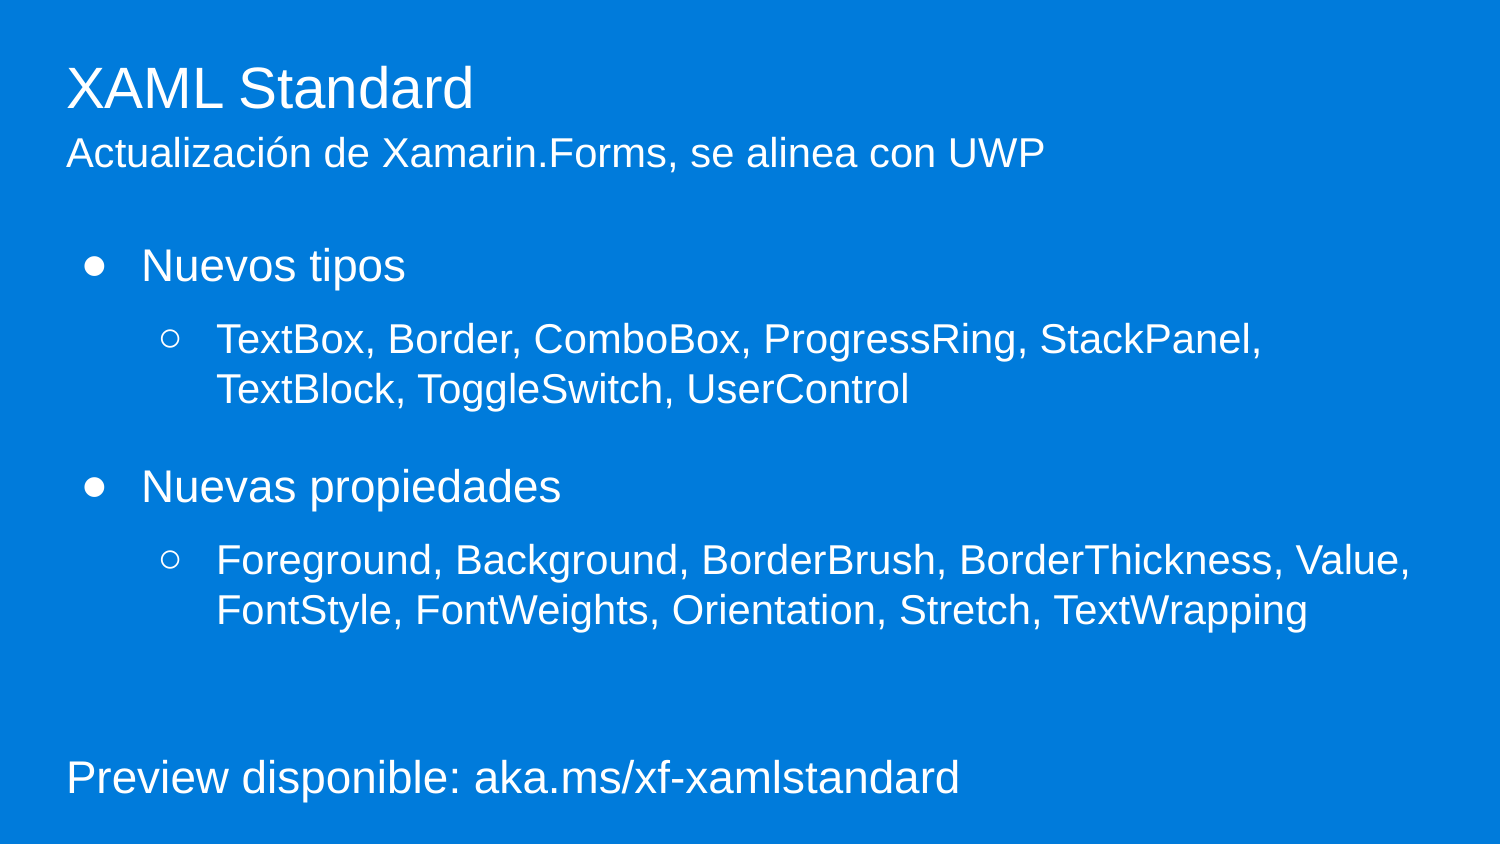

XAML Standard
Actualización de Xamarin.Forms, se alinea con UWP

Nuevos tipos
TextBox, Border, ComboBox, ProgressRing, StackPanel, TextBlock, ToggleSwitch, UserControl

Nuevas propiedades
Foreground, Background, BorderBrush, BorderThickness, Value, FontStyle, FontWeights, Orientation, Stretch, TextWrapping

Preview disponible: aka.ms/xf-xamlstandard